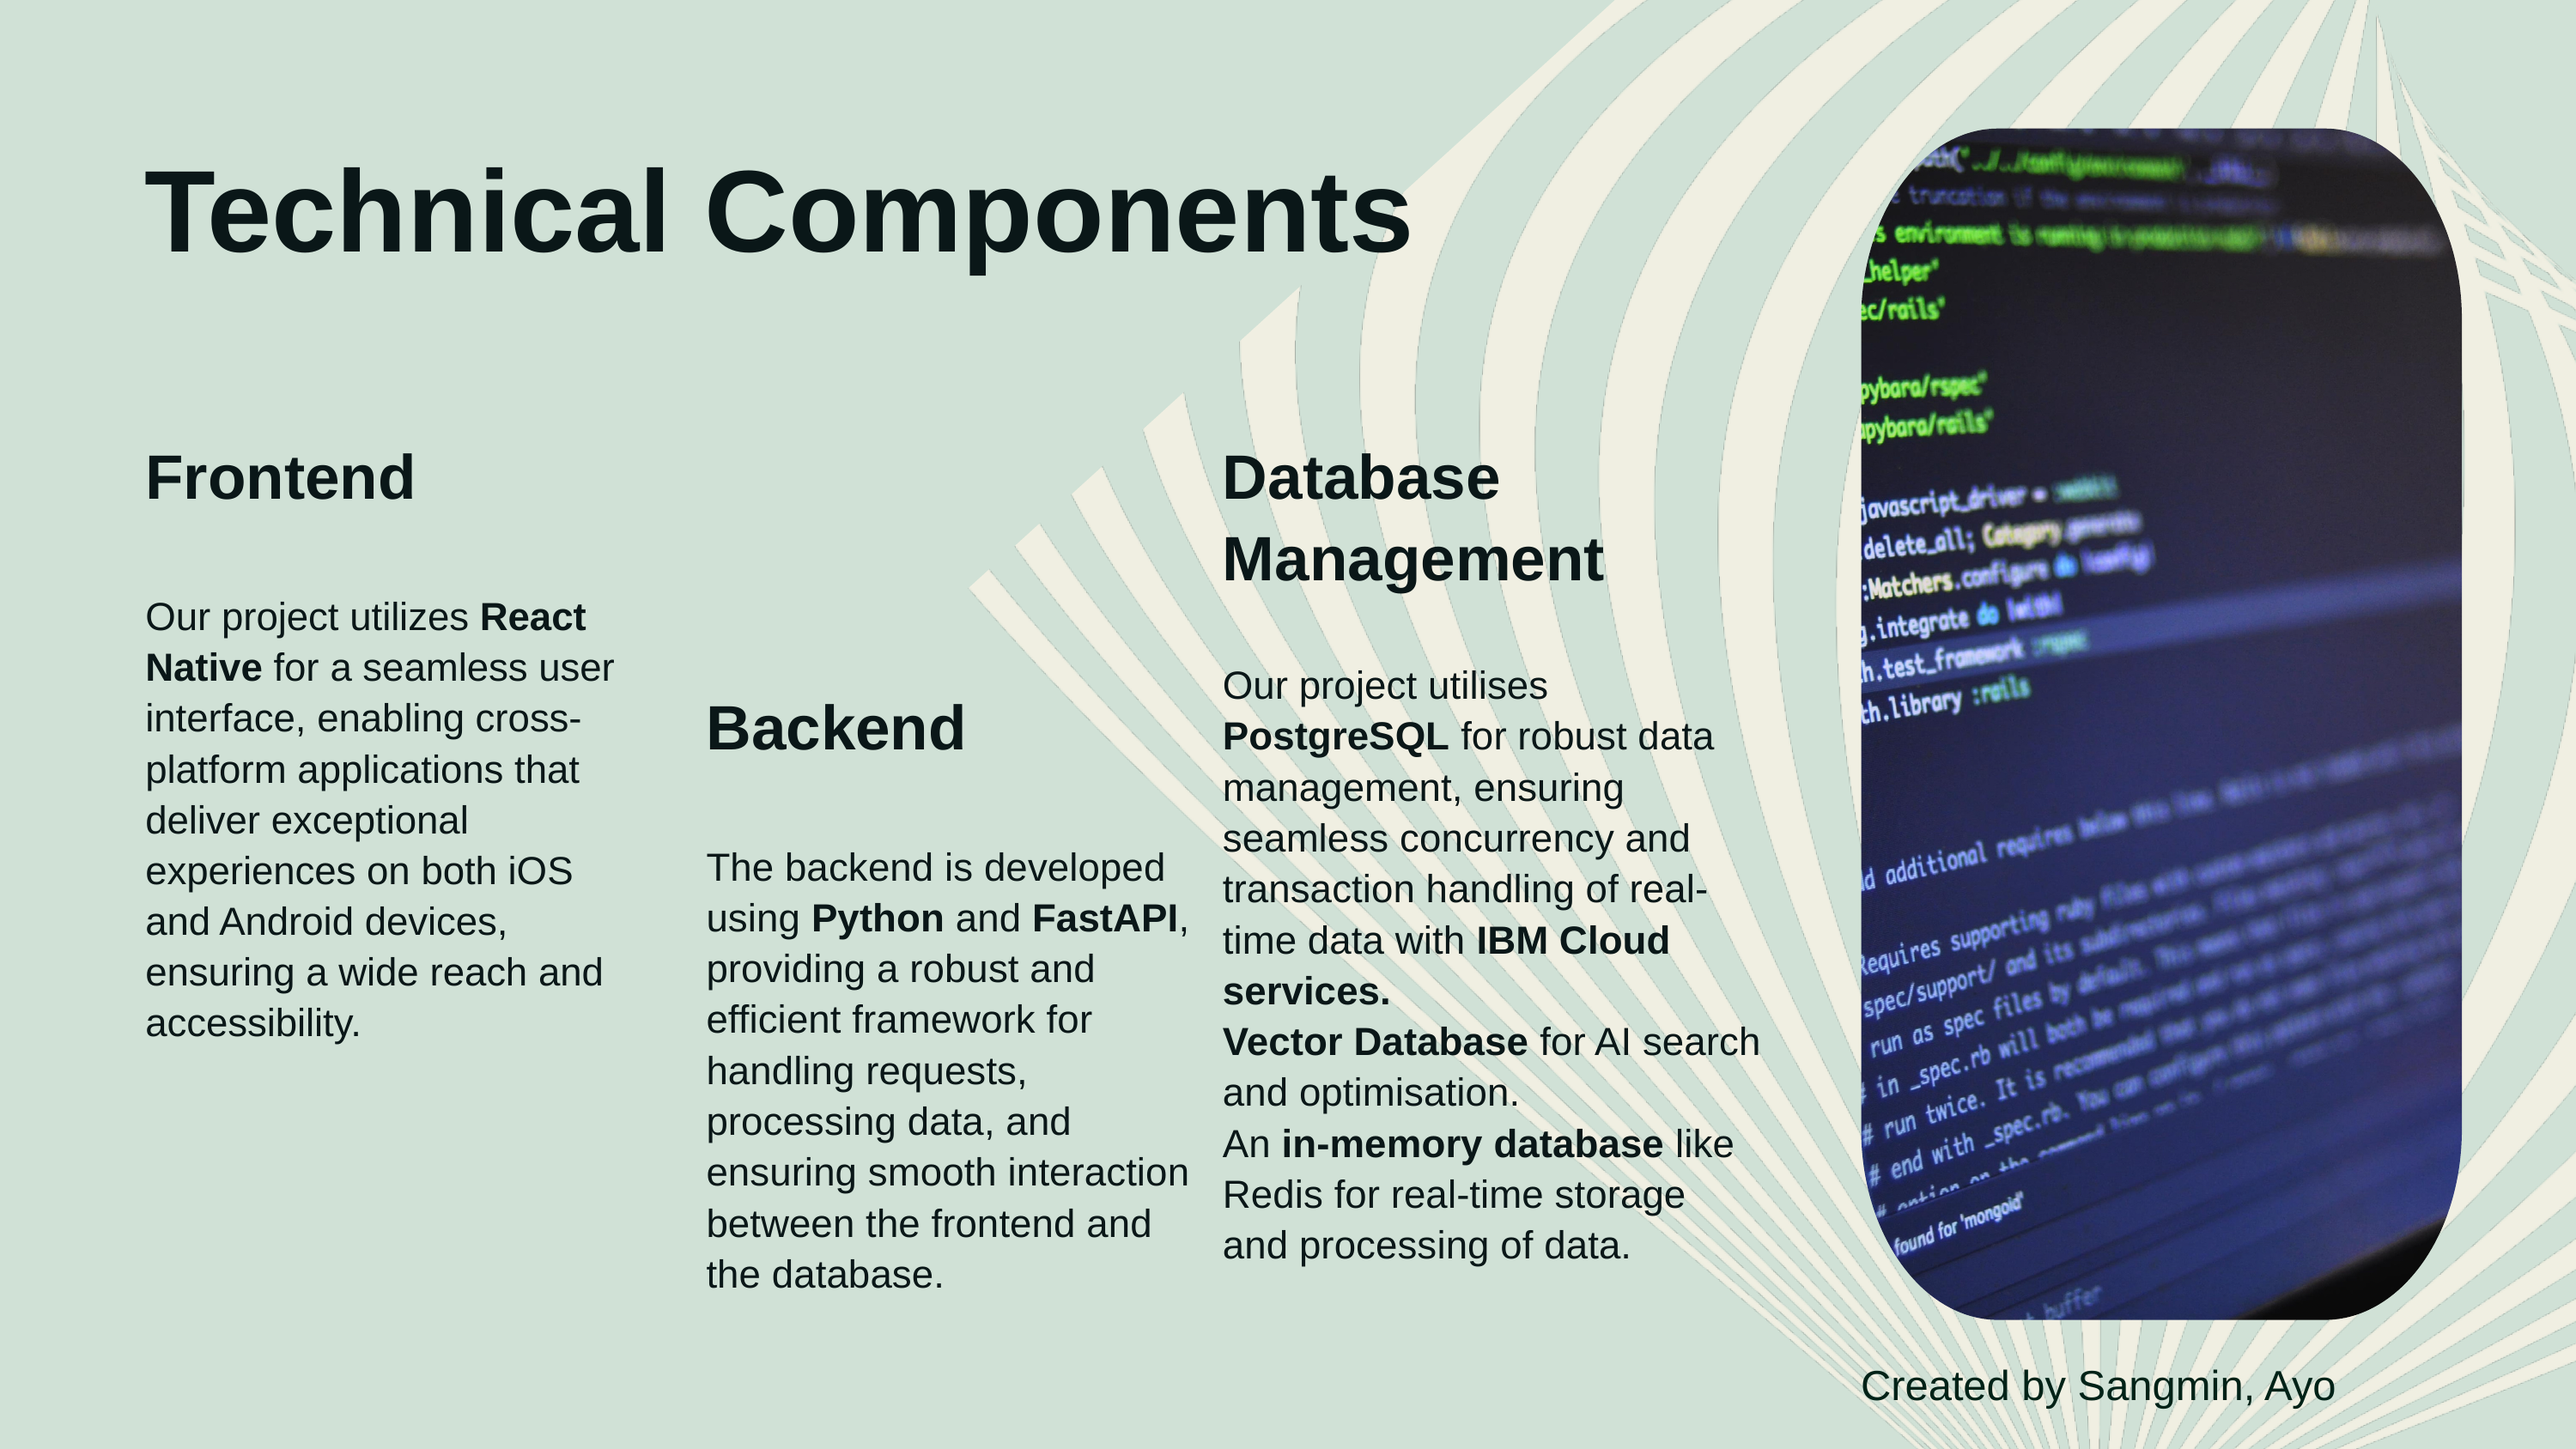

Technical Components
Frontend
Our project utilizes React Native for a seamless user interface, enabling cross-platform applications that deliver exceptional experiences on both iOS and Android devices, ensuring a wide reach and accessibility.
Database Management
Our project utilises PostgreSQL for robust data management, ensuring seamless concurrency and transaction handling of real-time data with IBM Cloud services.
Vector Database for AI search and optimisation.
An in-memory database like Redis for real-time storage and processing of data.
Backend
The backend is developed using Python and FastAPI, providing a robust and efficient framework for handling requests, processing data, and ensuring smooth interaction between the frontend and the database.
Created by Sangmin, Ayo